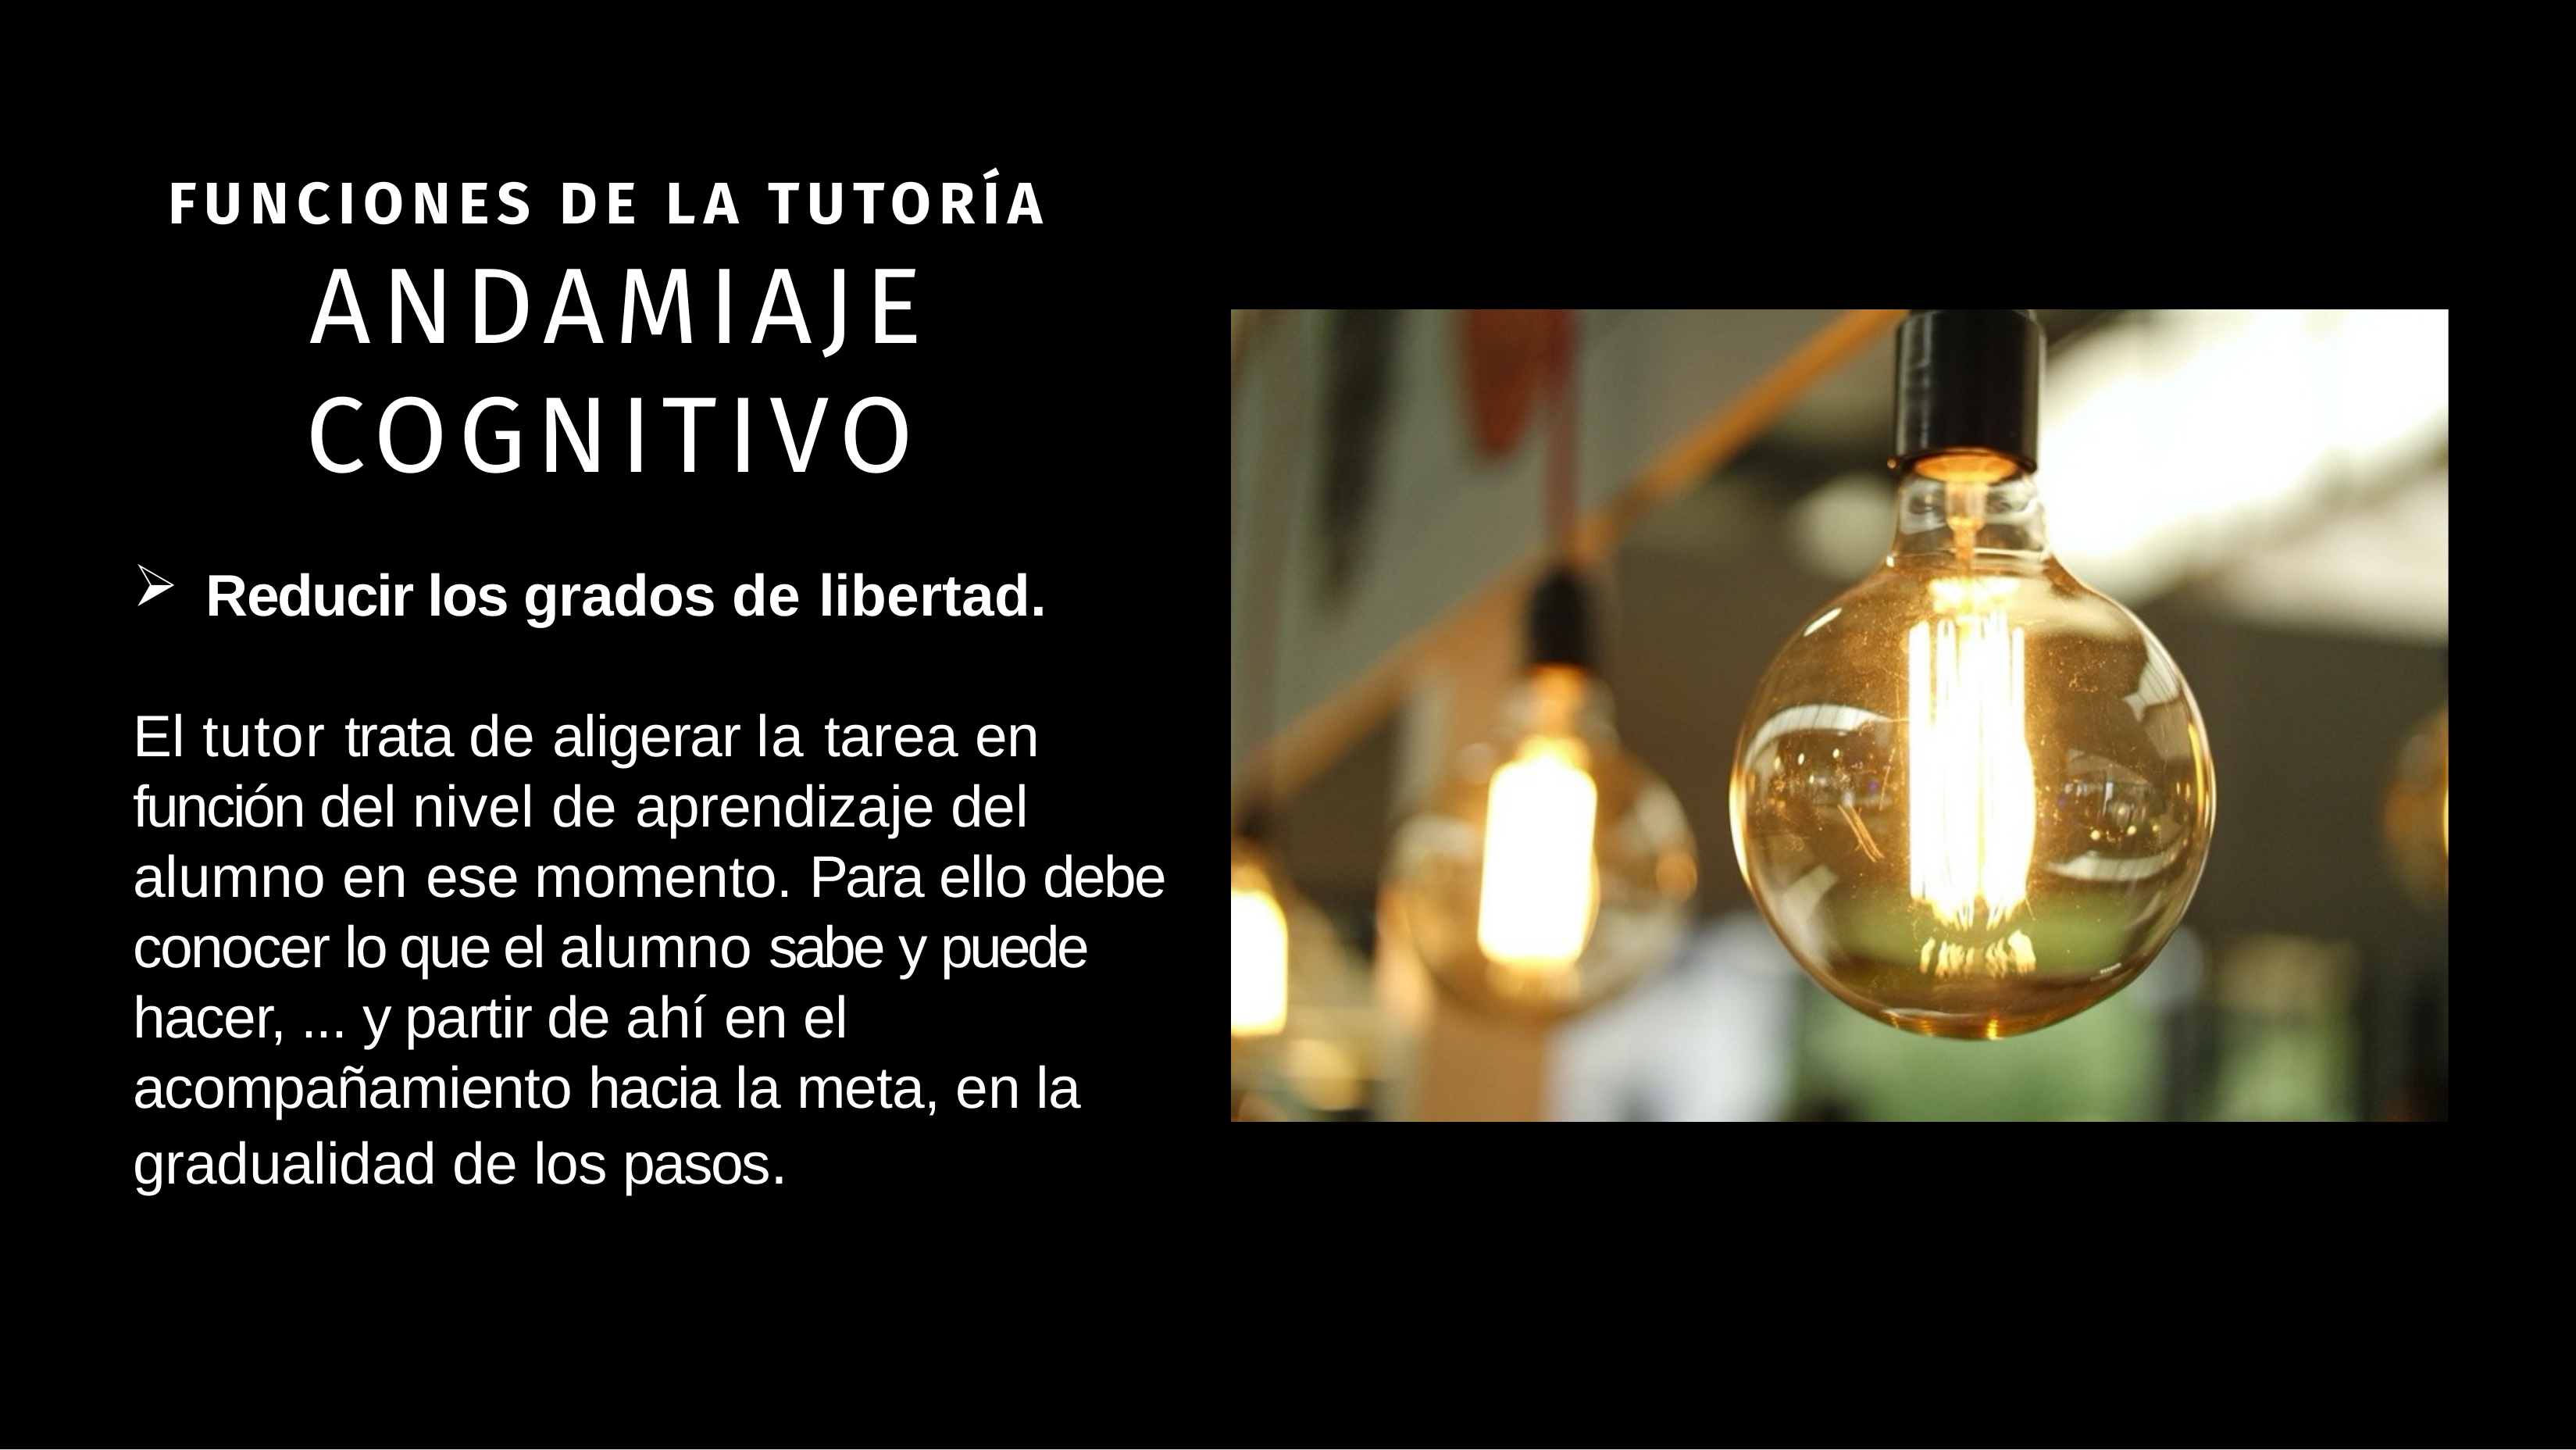

FUNCIONES DE LA TUTORÍA
 ANDAMIAJE COGNITIVO

Reducir los grados de libertad.

El tutor trata de aligerar la tarea en función del nivel de aprendizaje del alumno en ese momento. Para ello debe conocer lo que el alumno sabe y puede hacer, ... y partir de ahí en el acompañamiento hacia la meta, en la gradualidad de los pasos.